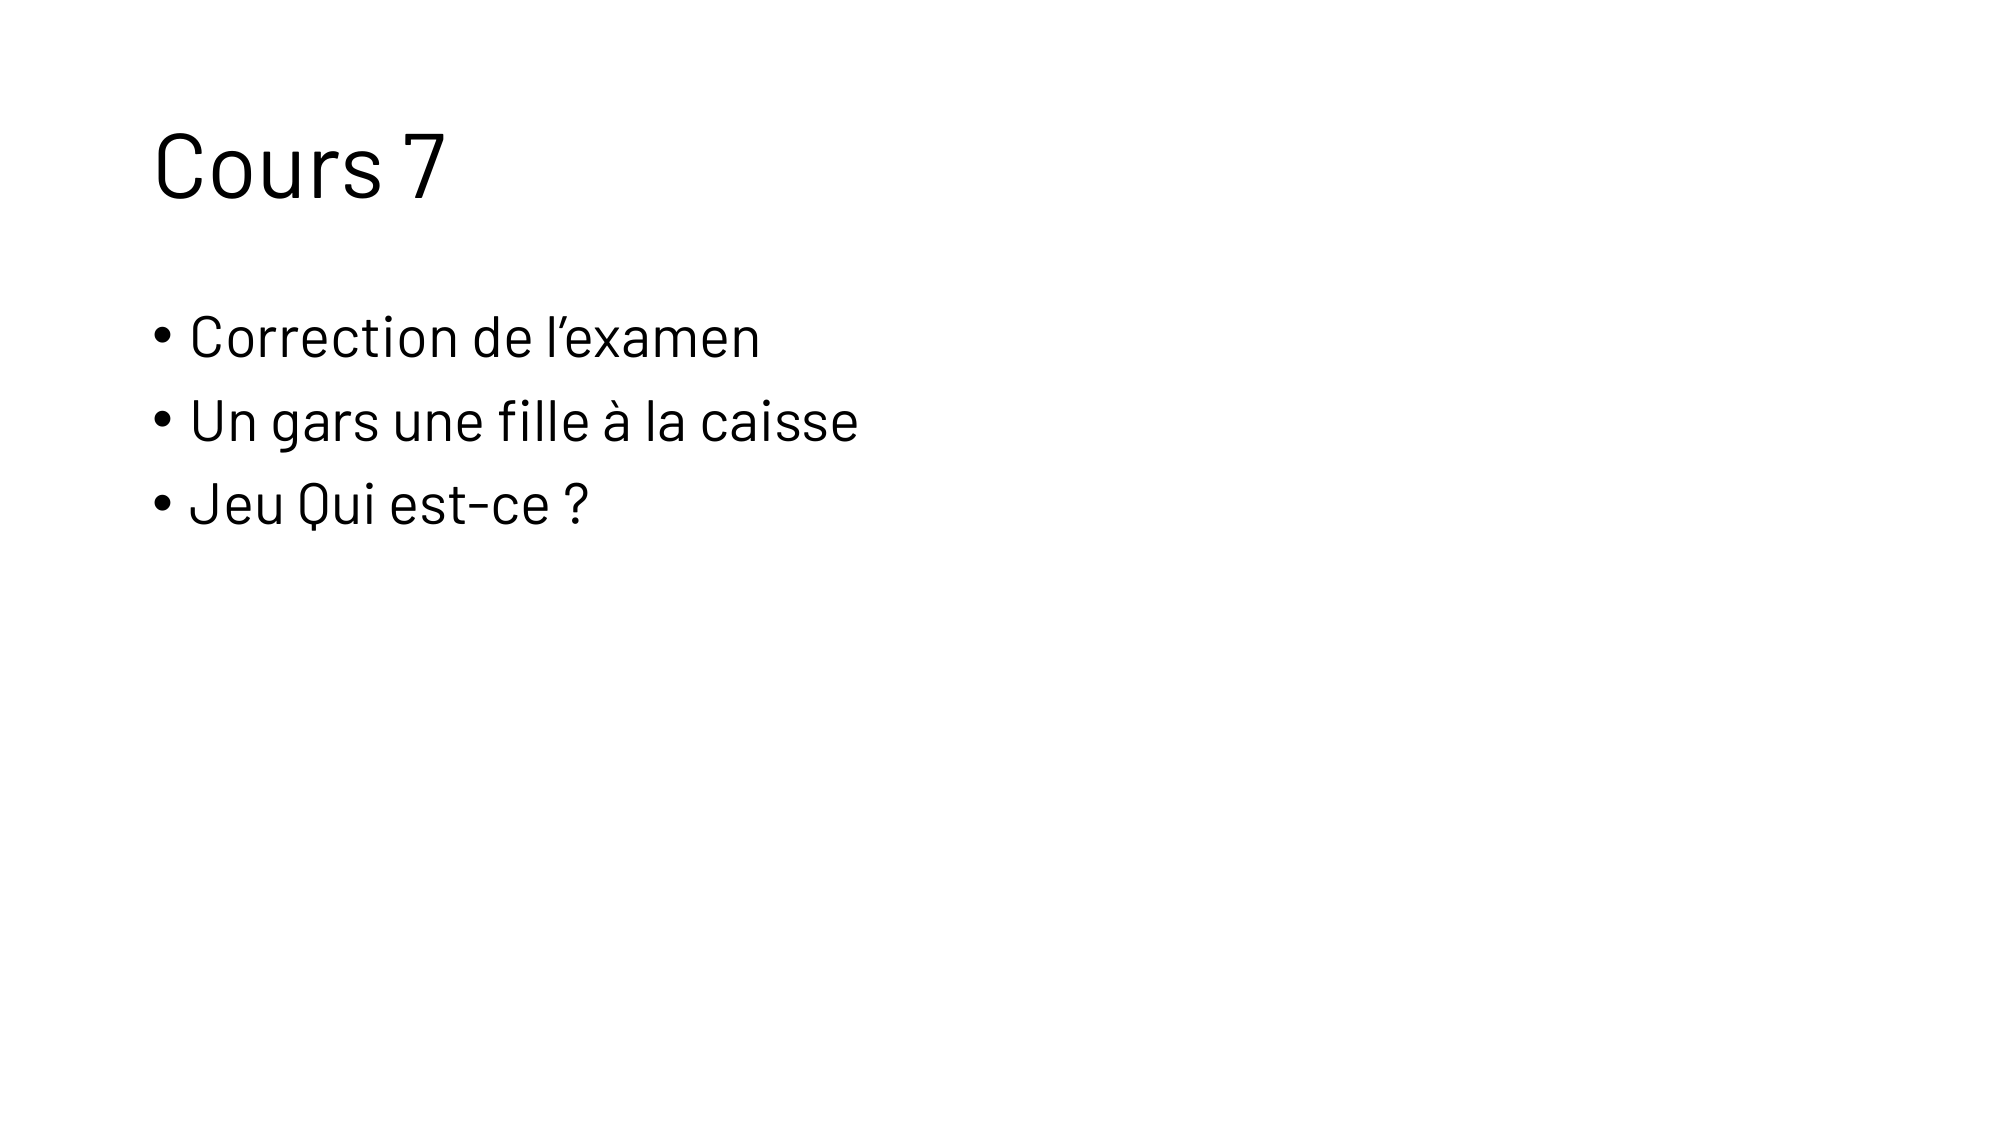

# Cours 7
Correction de l’examen
Un gars une fille à la caisse
Jeu Qui est-ce ?